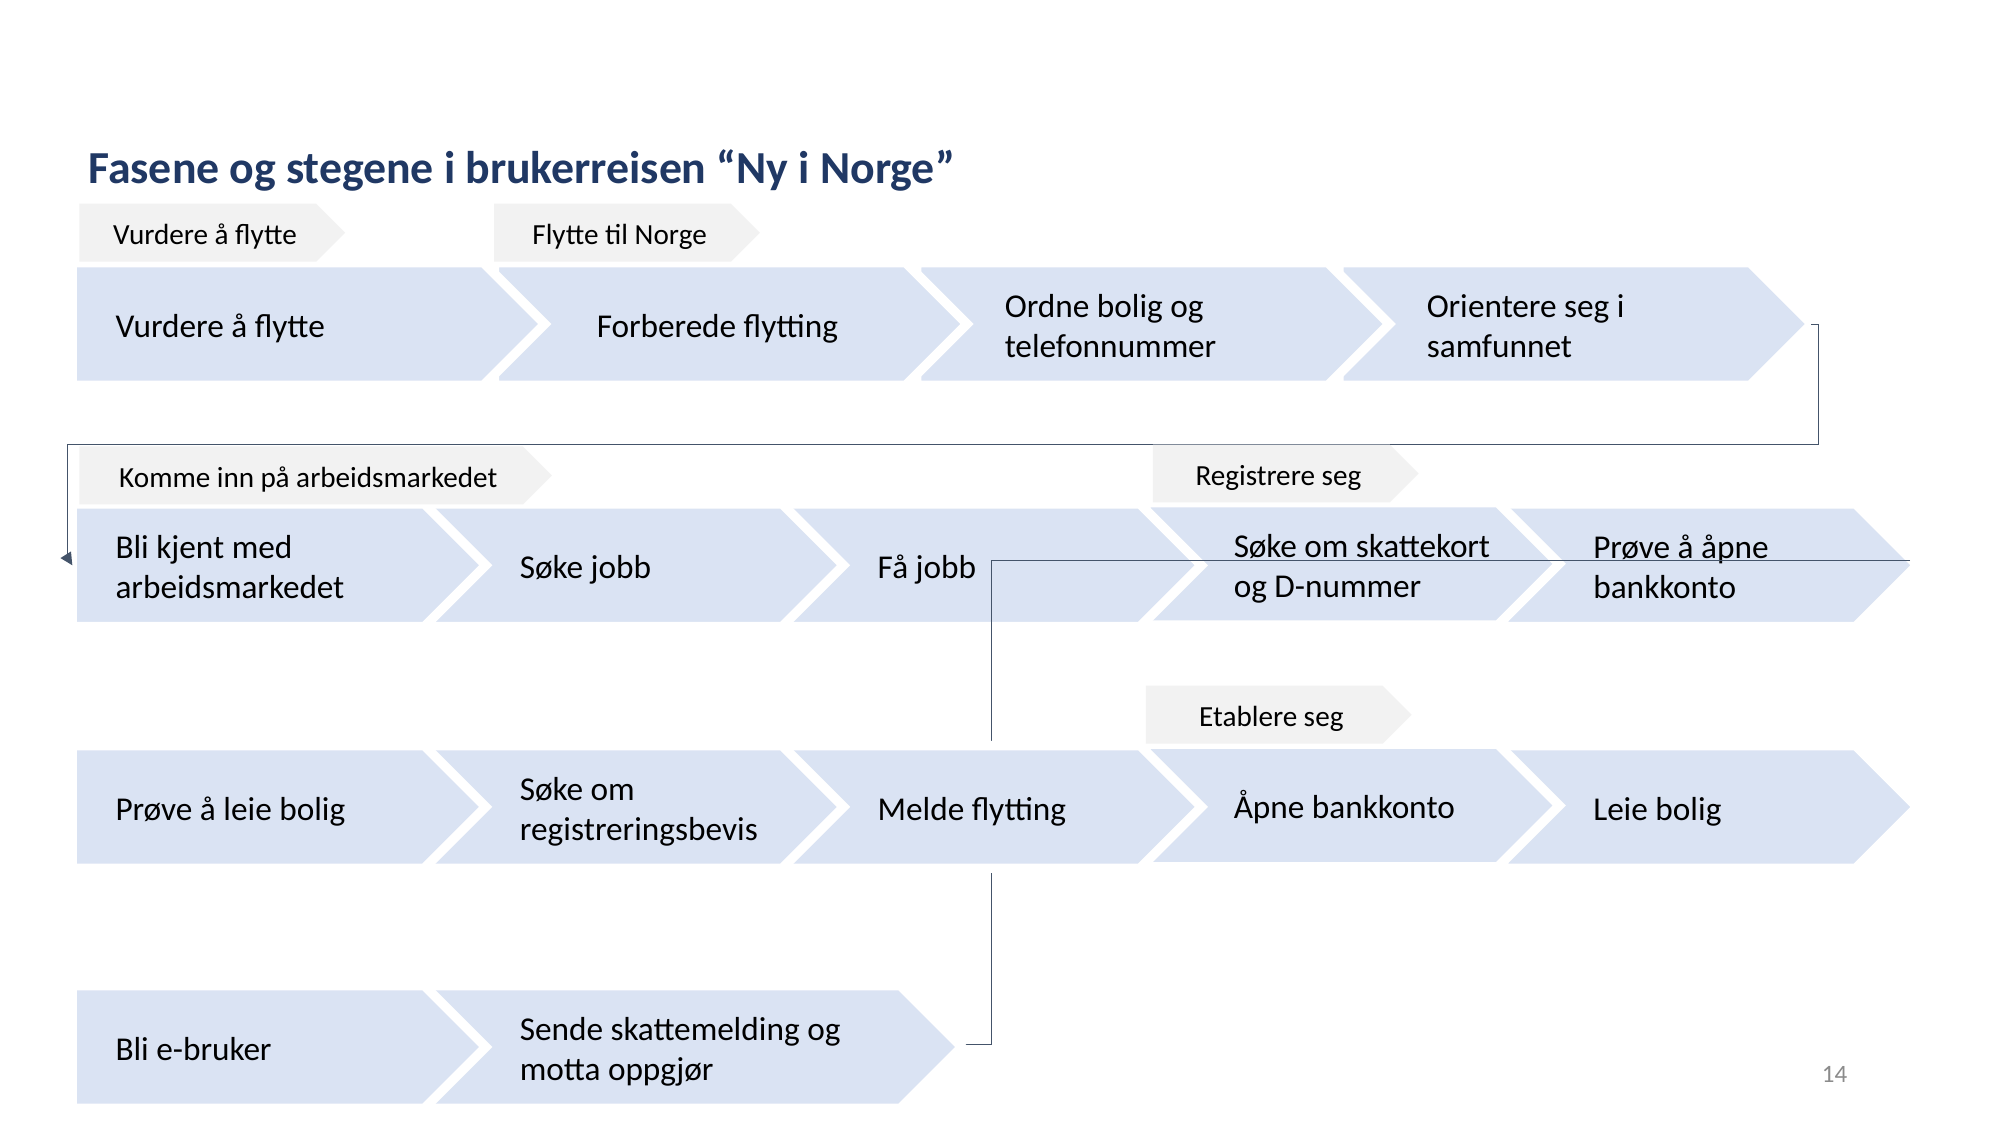

Fasene og stegene i brukerreisen “Ny i Norge”
Vurdere å flytte
Flytte til Norge
Vurdere å flytte
Forberede flytting
Ordne bolig og telefonnummer
Orientere seg i samfunnet
Registrere seg
Komme inn på arbeidsmarkedet
Søke om skattekort og D-nummer
Bli kjent med arbeidsmarkedet
Søke jobb
Få jobb
Prøve å åpne bankkonto
Etablere seg
Åpne bankkonto
Prøve å leie bolig
Søke om registreringsbevis
Melde flytting
Leie bolig
Bli e-bruker
Sende skattemelding og motta oppgjør
14